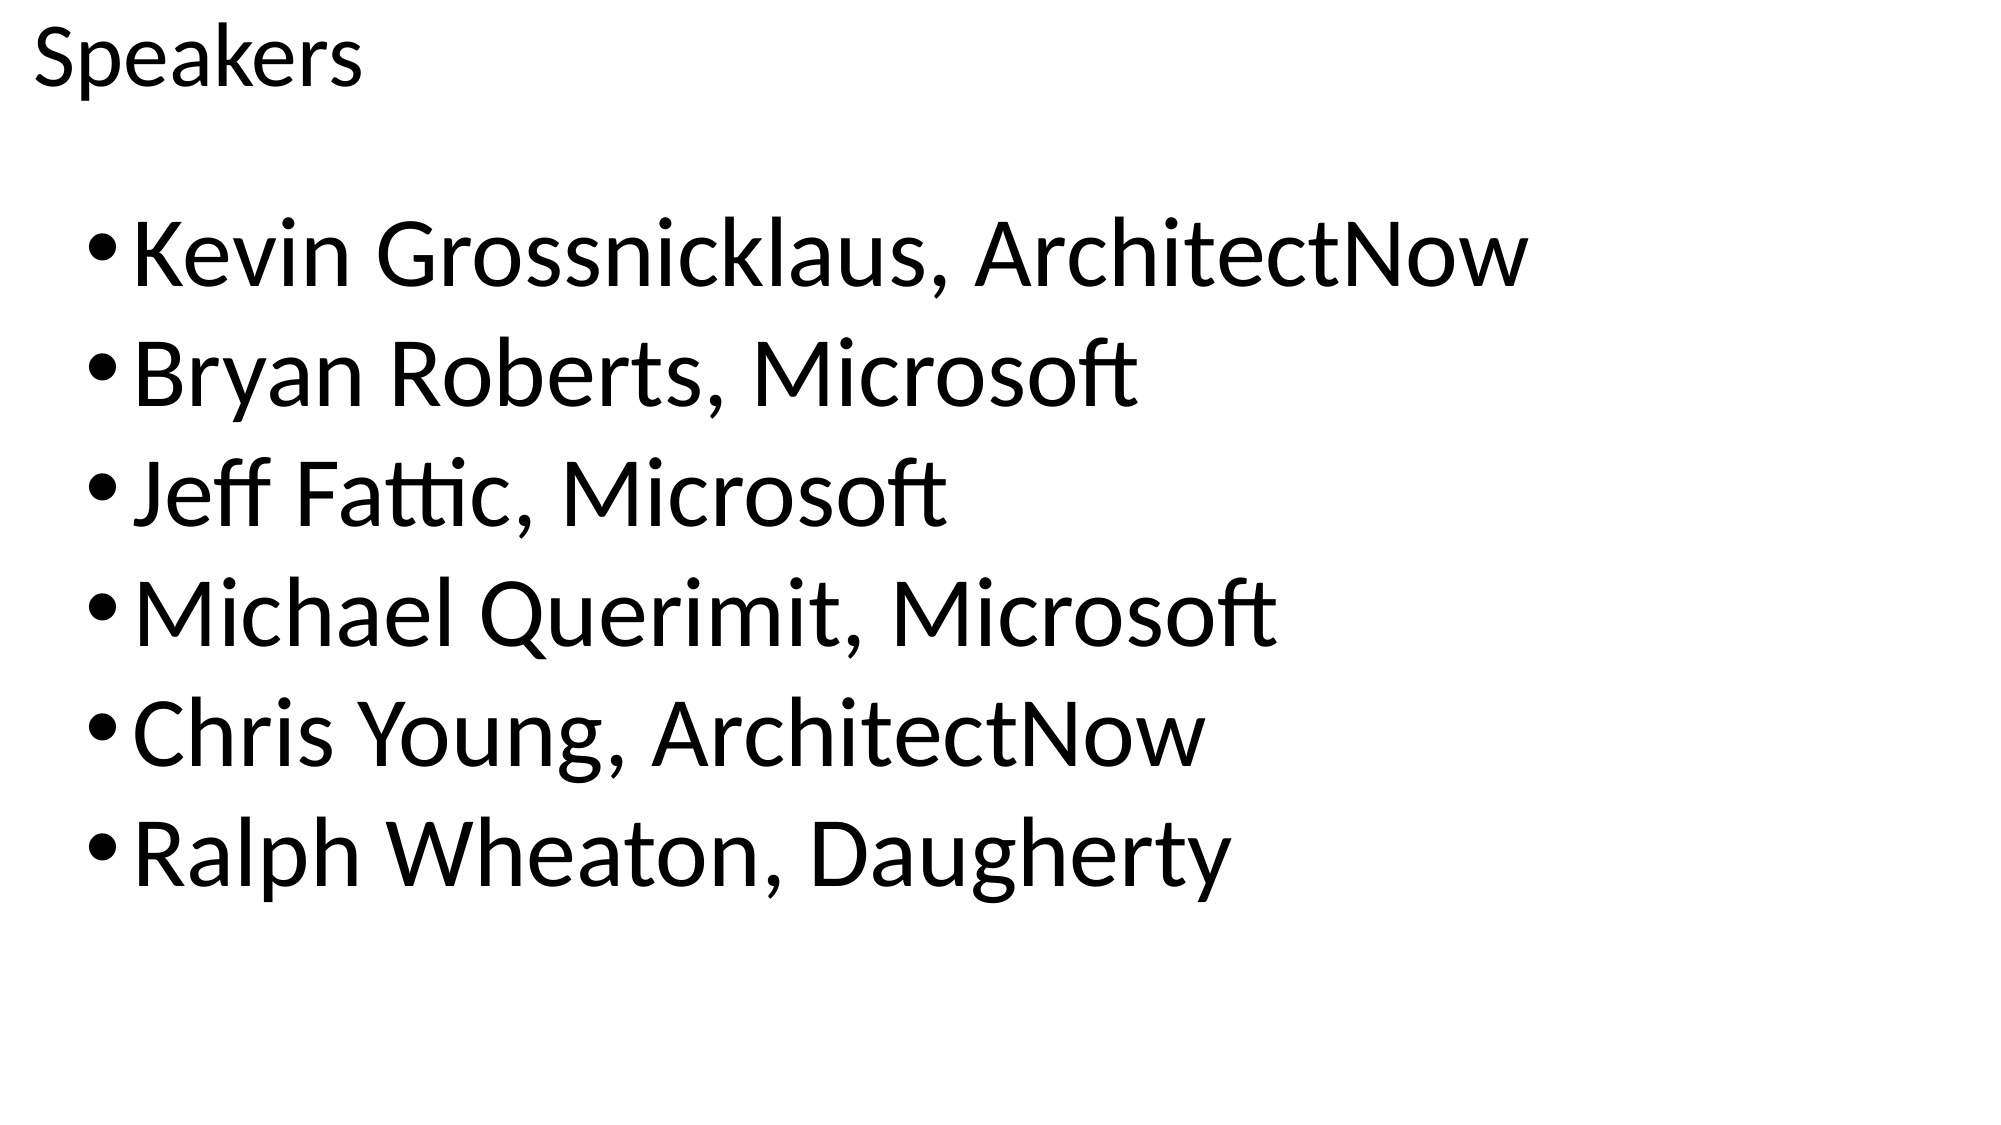

Speakers
Kevin Grossnicklaus, ArchitectNow
Bryan Roberts, Microsoft
Jeff Fattic, Microsoft
Michael Querimit, Microsoft
Chris Young, ArchitectNow
Ralph Wheaton, Daugherty